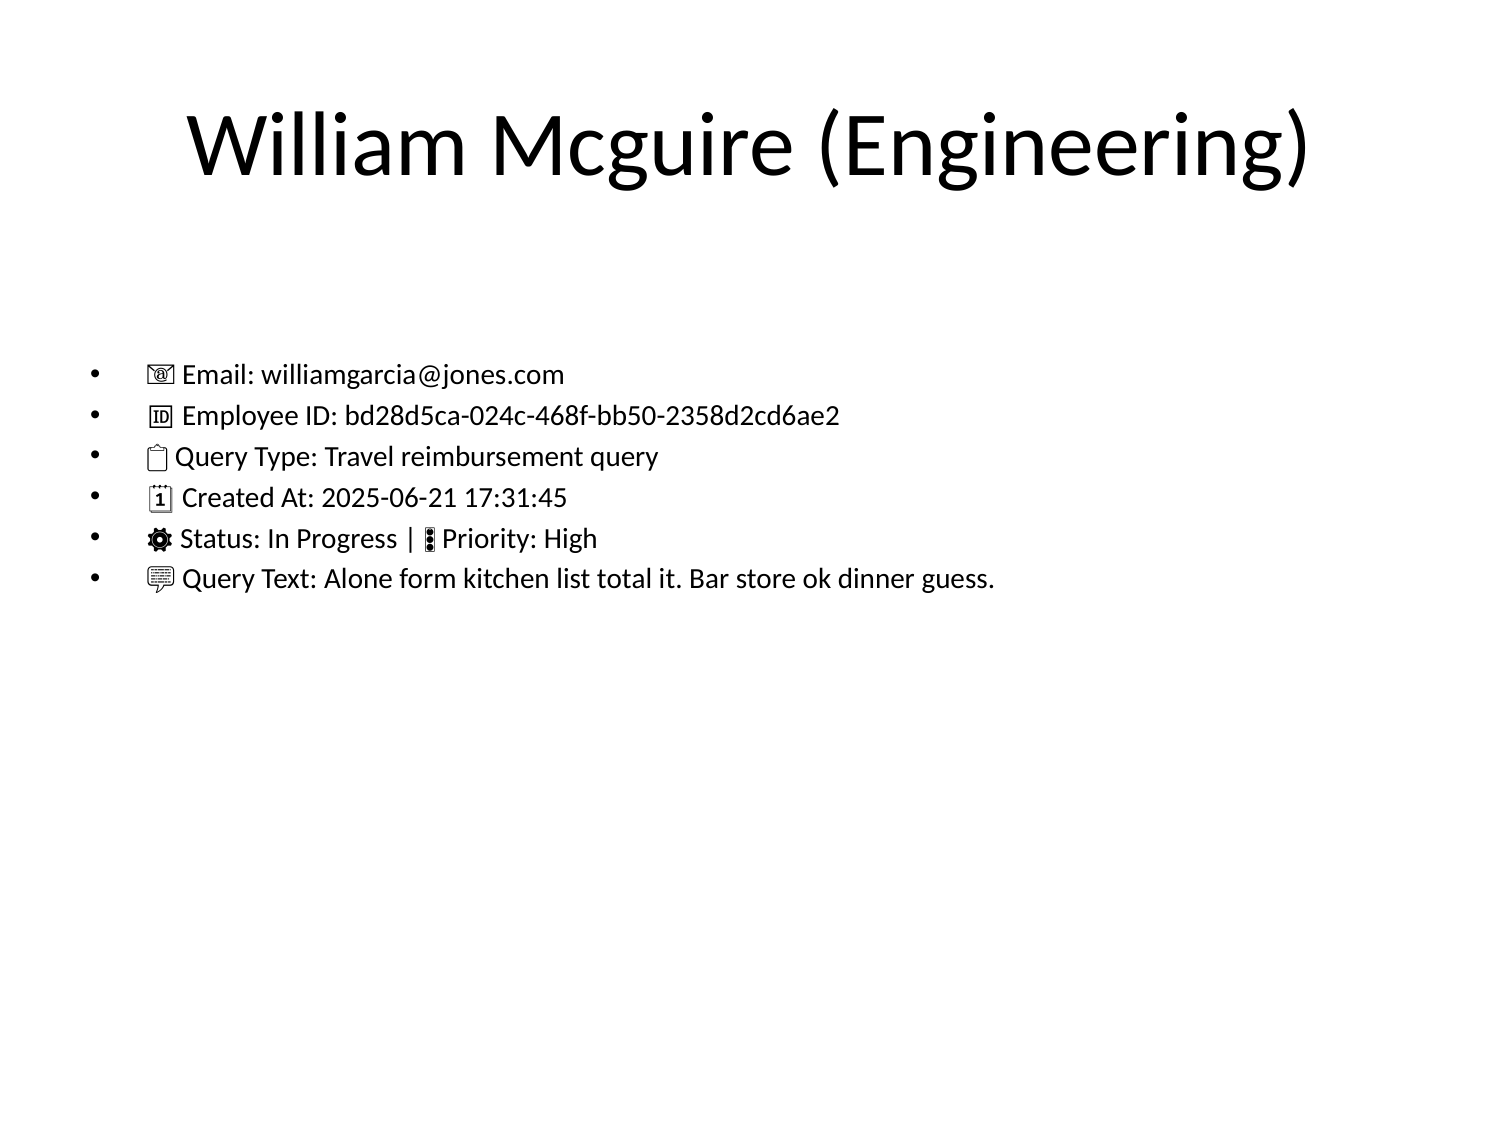

# William Mcguire (Engineering)

📧 Email: williamgarcia@jones.com
🆔 Employee ID: bd28d5ca-024c-468f-bb50-2358d2cd6ae2
📋 Query Type: Travel reimbursement query
🗓 Created At: 2025-06-21 17:31:45
⚙ Status: In Progress | 🚦 Priority: High
💬 Query Text: Alone form kitchen list total it. Bar store ok dinner guess.